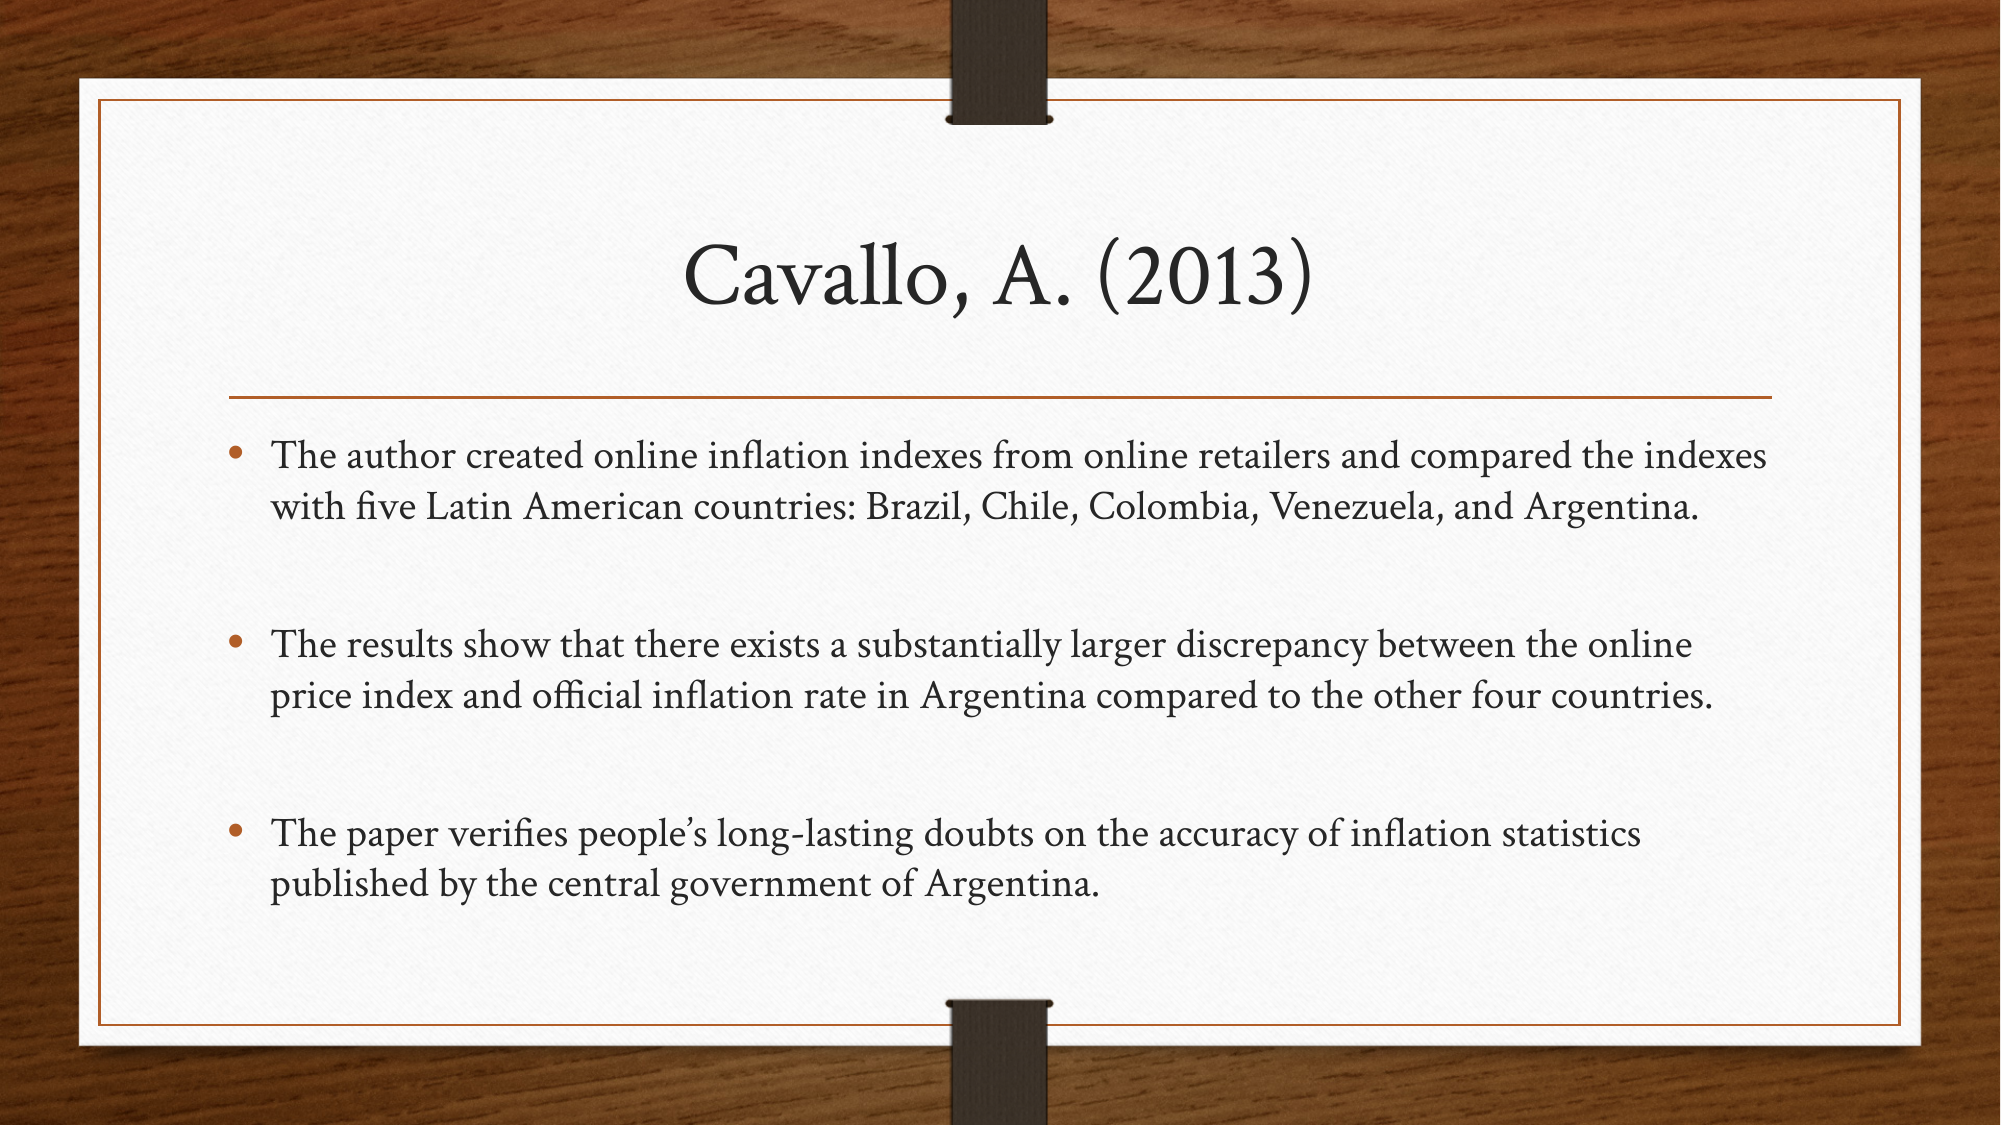

# Cavallo, A. (2013)
The author created online inflation indexes from online retailers and compared the indexes with five Latin American countries: Brazil, Chile, Colombia, Venezuela, and Argentina.

The results show that there exists a substantially larger discrepancy between the online price index and official inflation rate in Argentina compared to the other four countries.

The paper verifies people’s long-lasting doubts on the accuracy of inflation statistics published by the central government of Argentina.